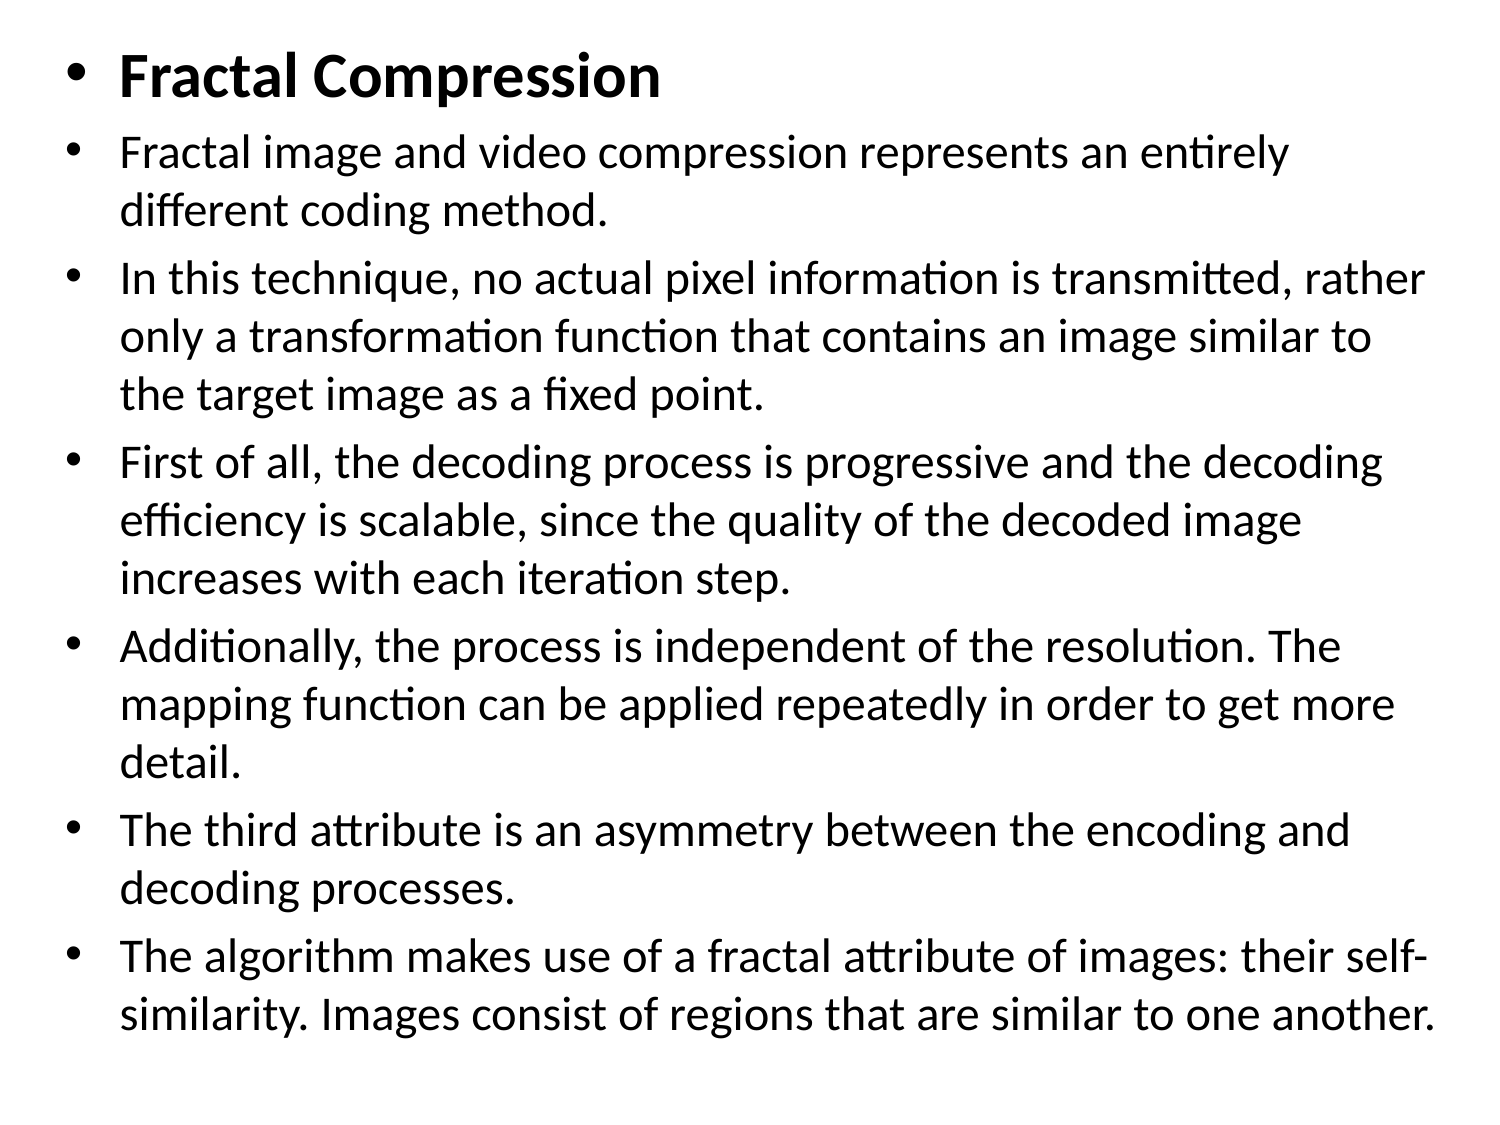

Fractal Compression
Fractal image and video compression represents an entirely different coding method.
In this technique, no actual pixel information is transmitted, rather only a transformation function that contains an image similar to the target image as a fixed point.
First of all, the decoding process is progressive and the decoding efficiency is scalable, since the quality of the decoded image increases with each iteration step.
Additionally, the process is independent of the resolution. The mapping function can be applied repeatedly in order to get more detail.
The third attribute is an asymmetry between the encoding and decoding processes.
The algorithm makes use of a fractal attribute of images: their self-similarity. Images consist of regions that are similar to one another.